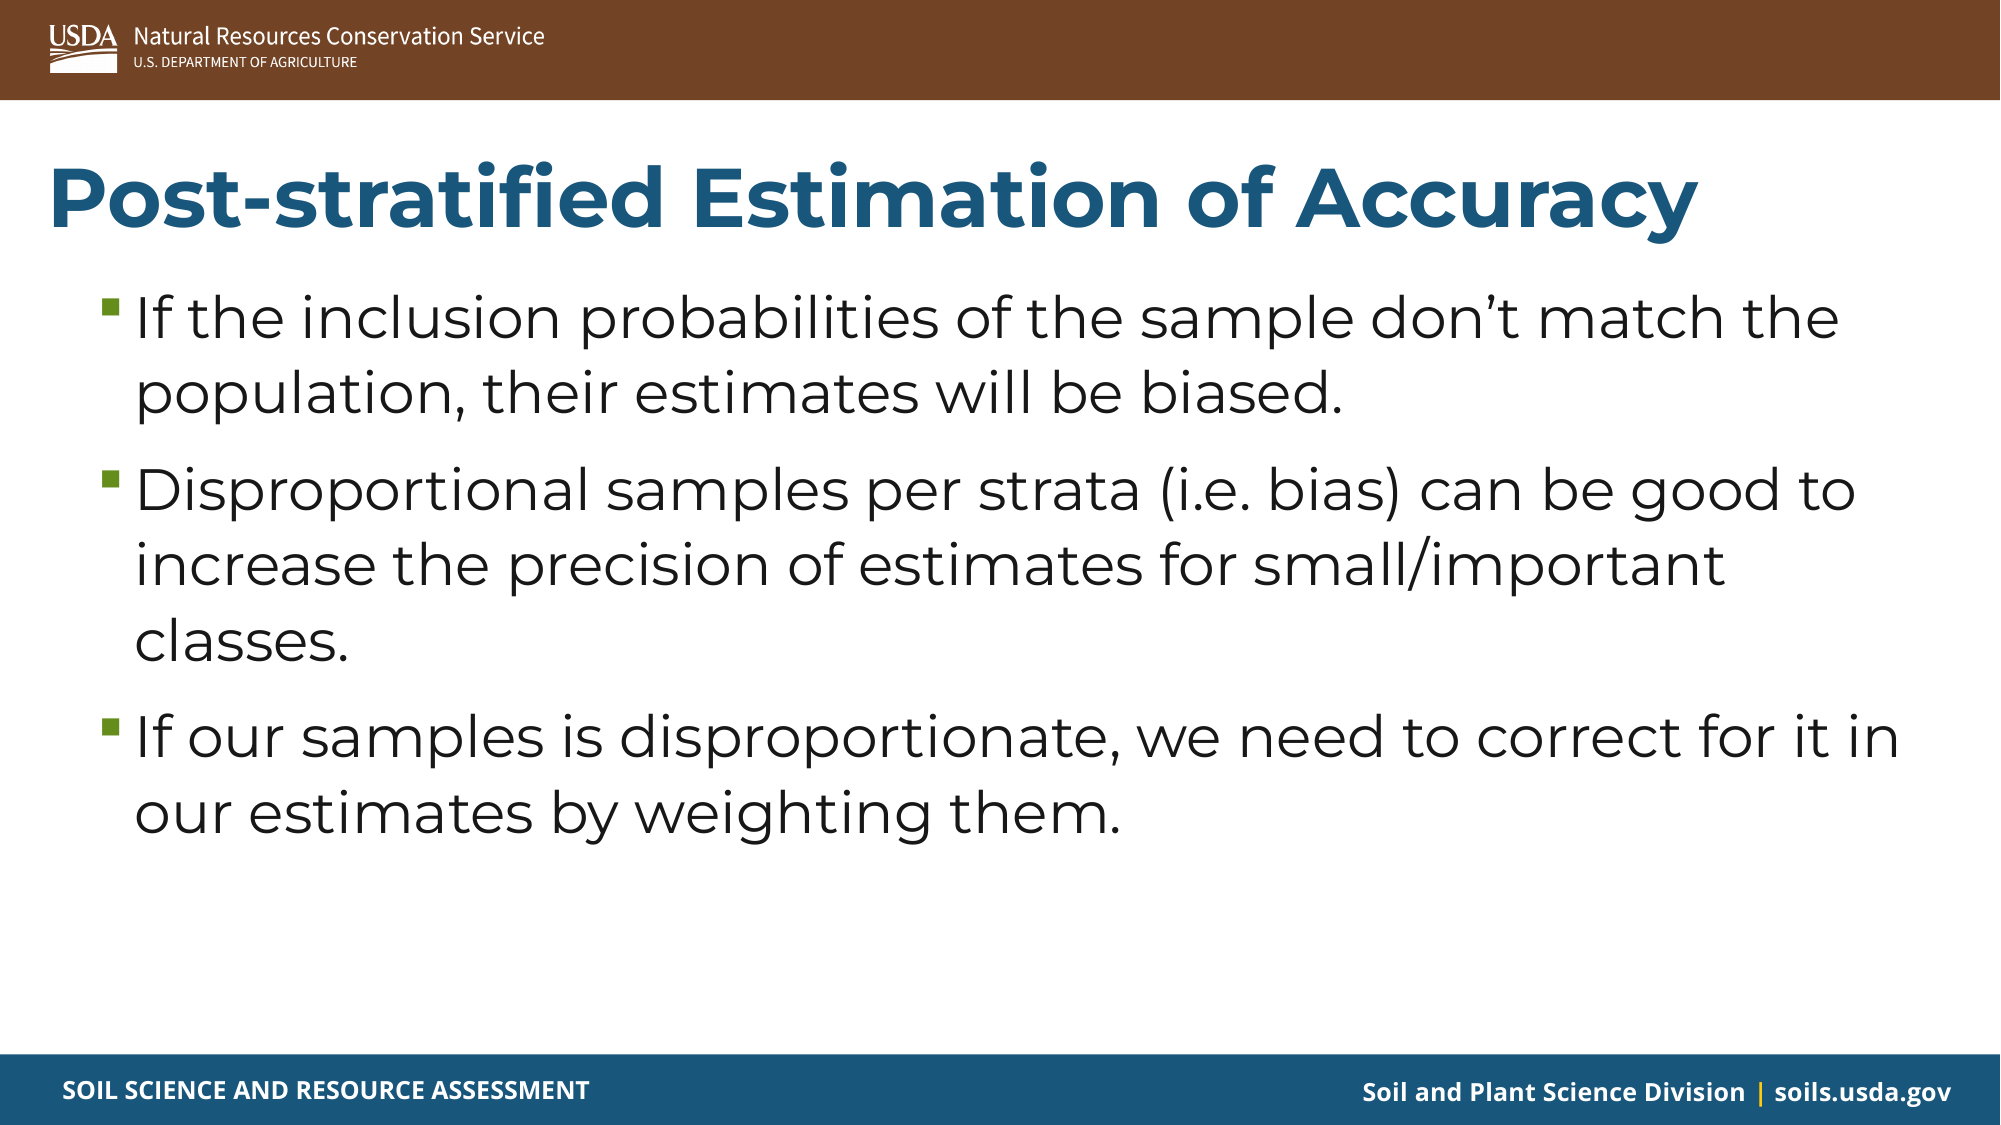

# Post-stratified Estimation of Accuracy
If the inclusion probabilities of the sample don’t match the population, their estimates will be biased.
Disproportional samples per strata (i.e. bias) can be good to increase the precision of estimates for small/important classes.
If our samples is disproportionate, we need to correct for it in our estimates by weighting them.